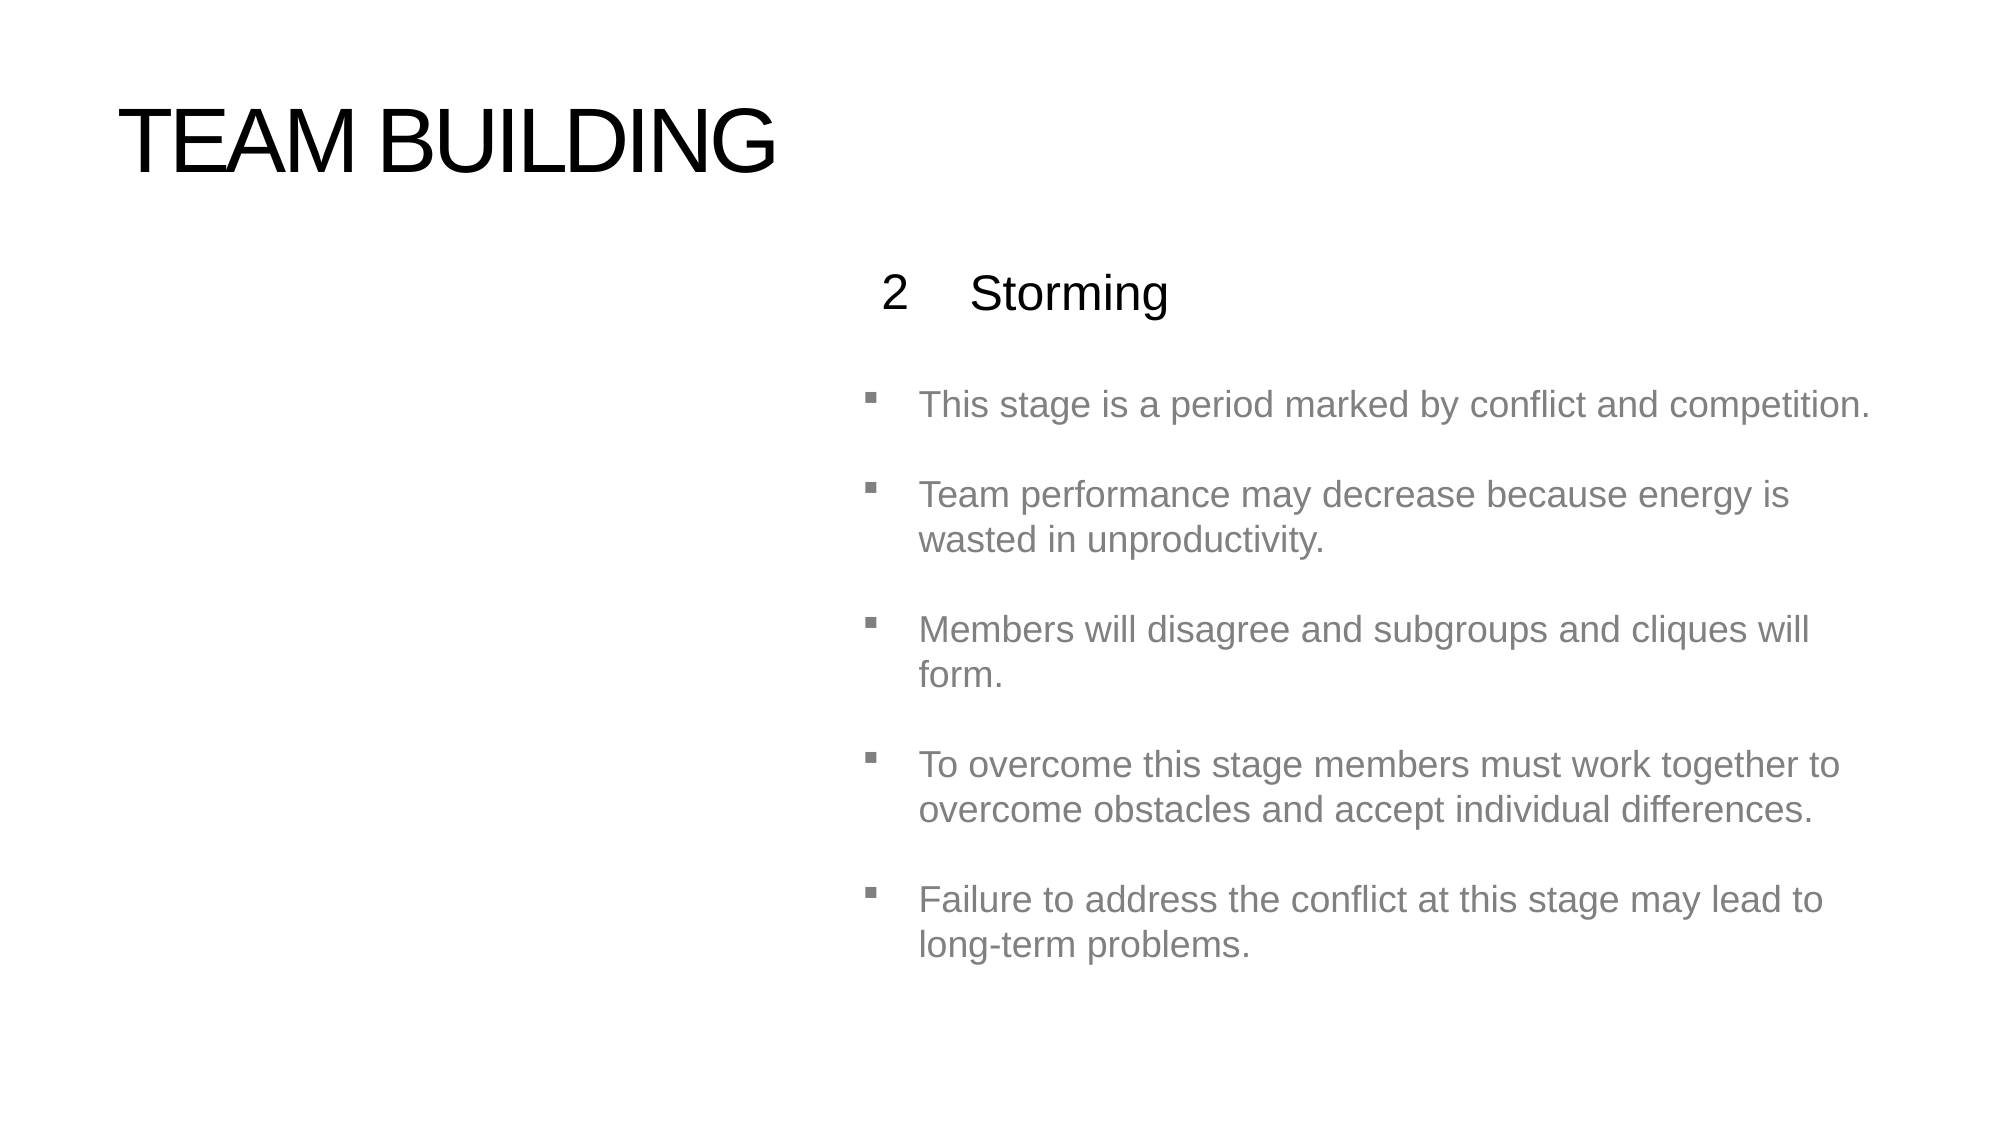

# TEAM BUILDING
2
Storming
This stage is a period marked by conflict and competition.

Team performance may decrease because energy is wasted in unproductivity.

Members will disagree and subgroups and cliques will form.

To overcome this stage members must work together to overcome obstacles and accept individual differences.

Failure to address the conflict at this stage may lead to long-term problems.